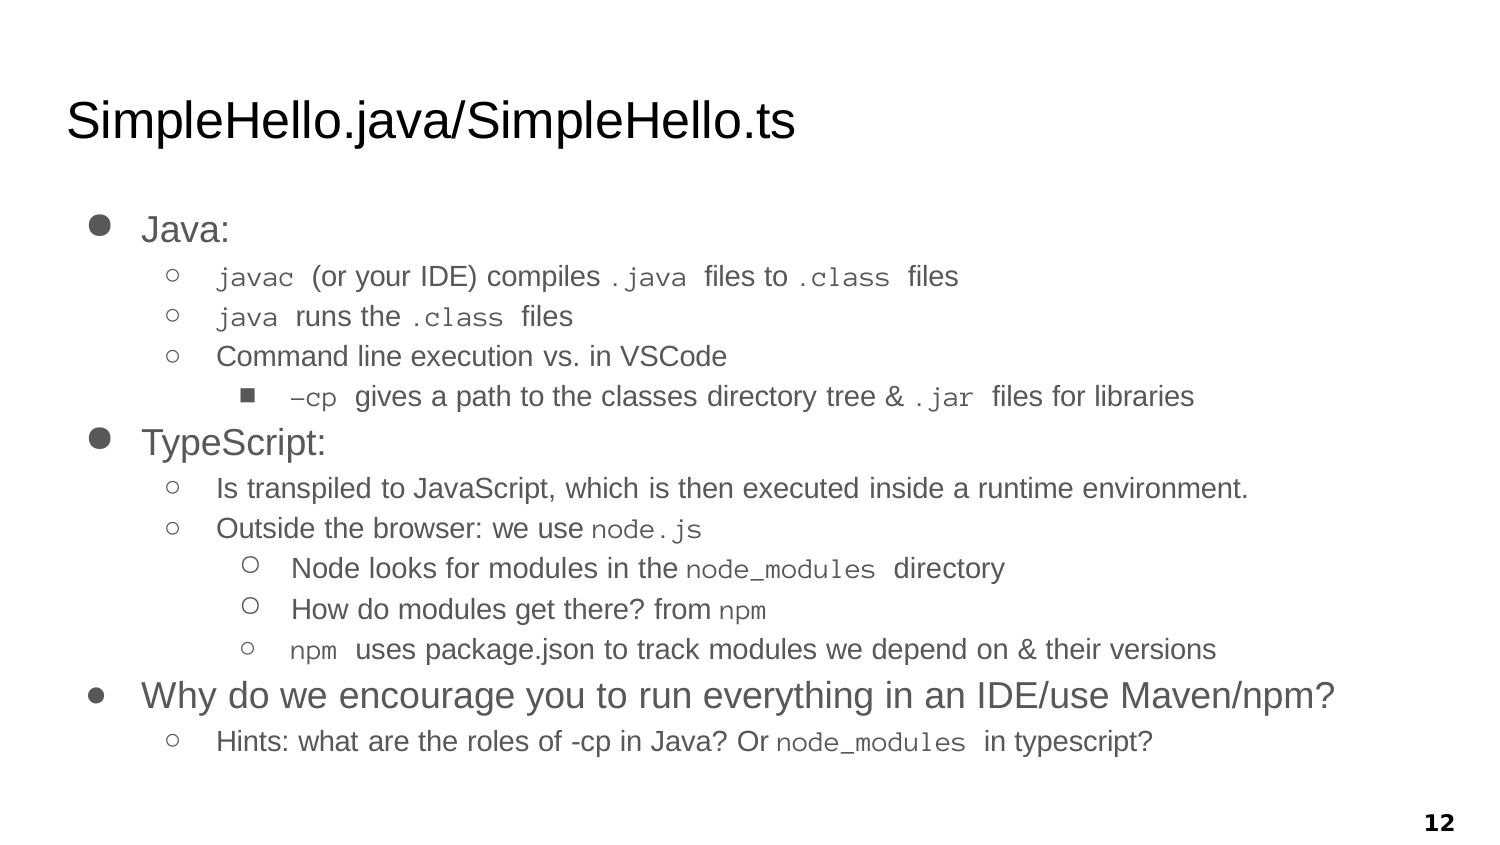

# SimpleHello.java/SimpleHello.ts
Java:
javac (or your IDE) compiles .java files to .class files
java runs the .class files
Command line execution vs. in VSCode
-cp gives a path to the classes directory tree & .jar files for libraries
TypeScript:
Is transpiled to JavaScript, which is then executed inside a runtime environment.
Outside the browser: we use node.js
Node looks for modules in the node_modules directory
How do modules get there? from npm
npm uses package.json to track modules we depend on & their versions
Why do we encourage you to run everything in an IDE/use Maven/npm?
Hints: what are the roles of -cp in Java? Or node_modules in typescript?
12